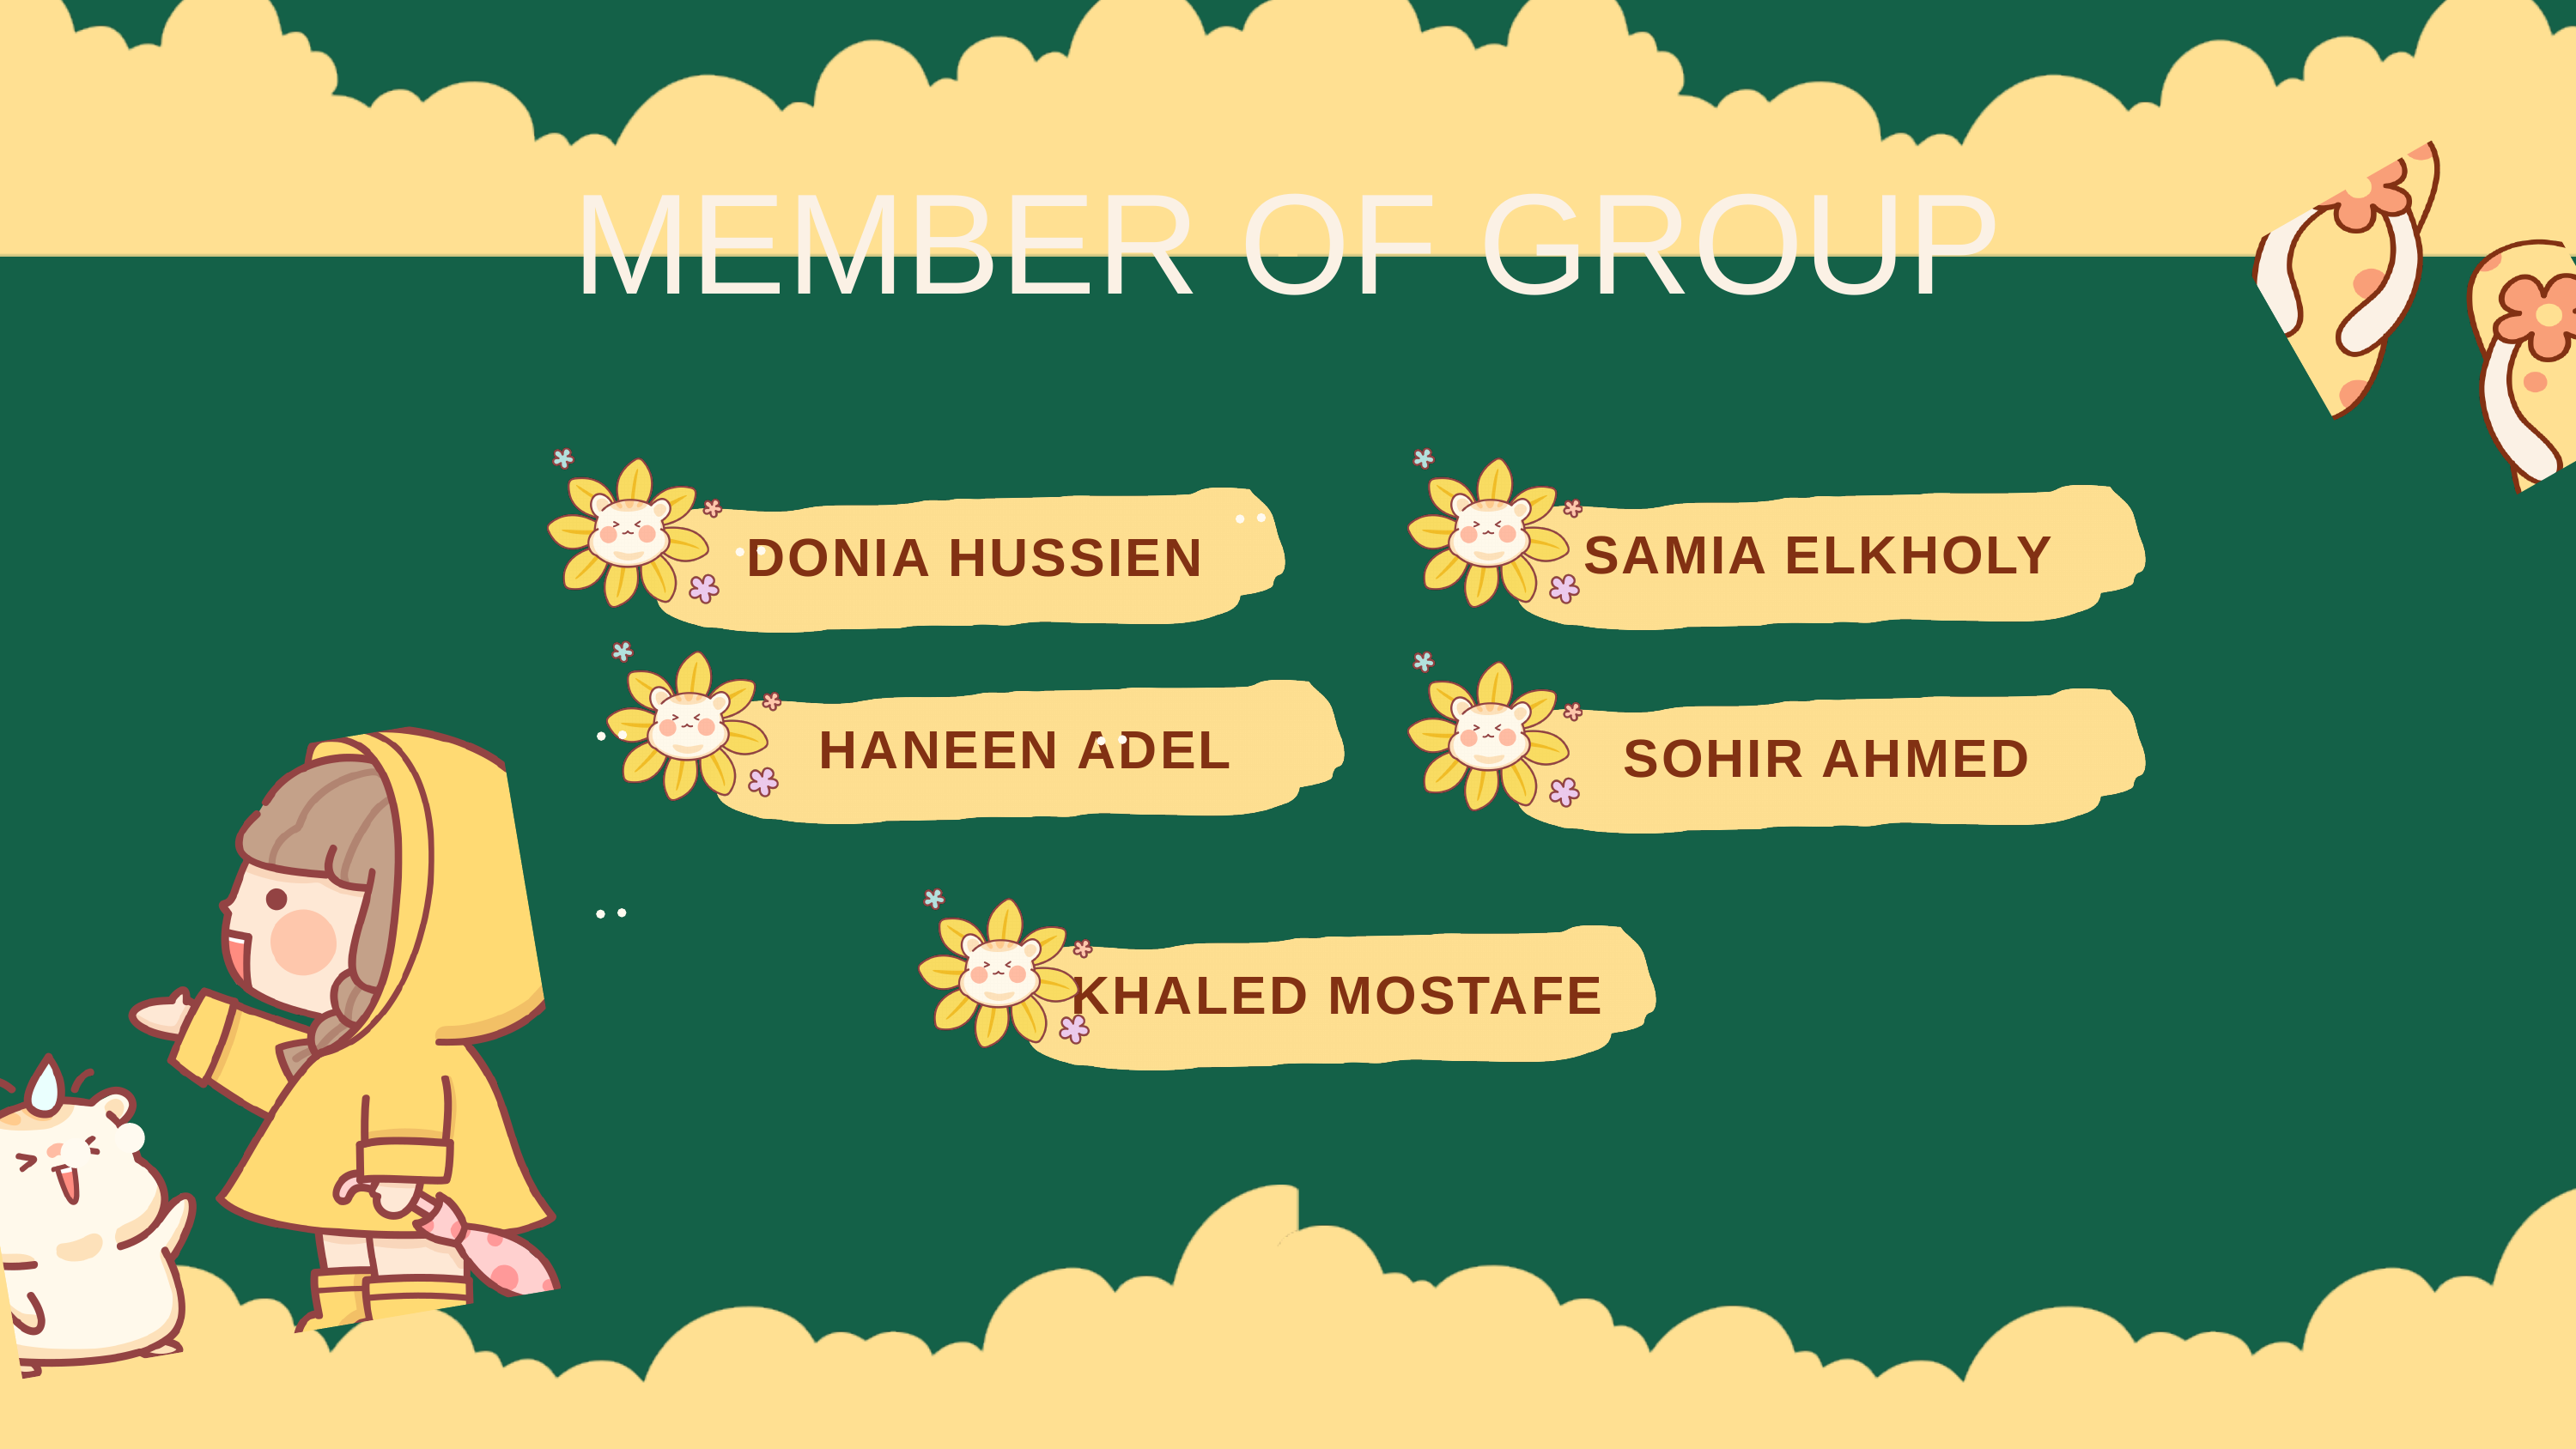

MEMBER OF GROUP

SAMIA ELKHOLY
 DONIA HUSSIEN

HANEEN ADEL

SOHIR AHMED

KHALED MOSTAFE